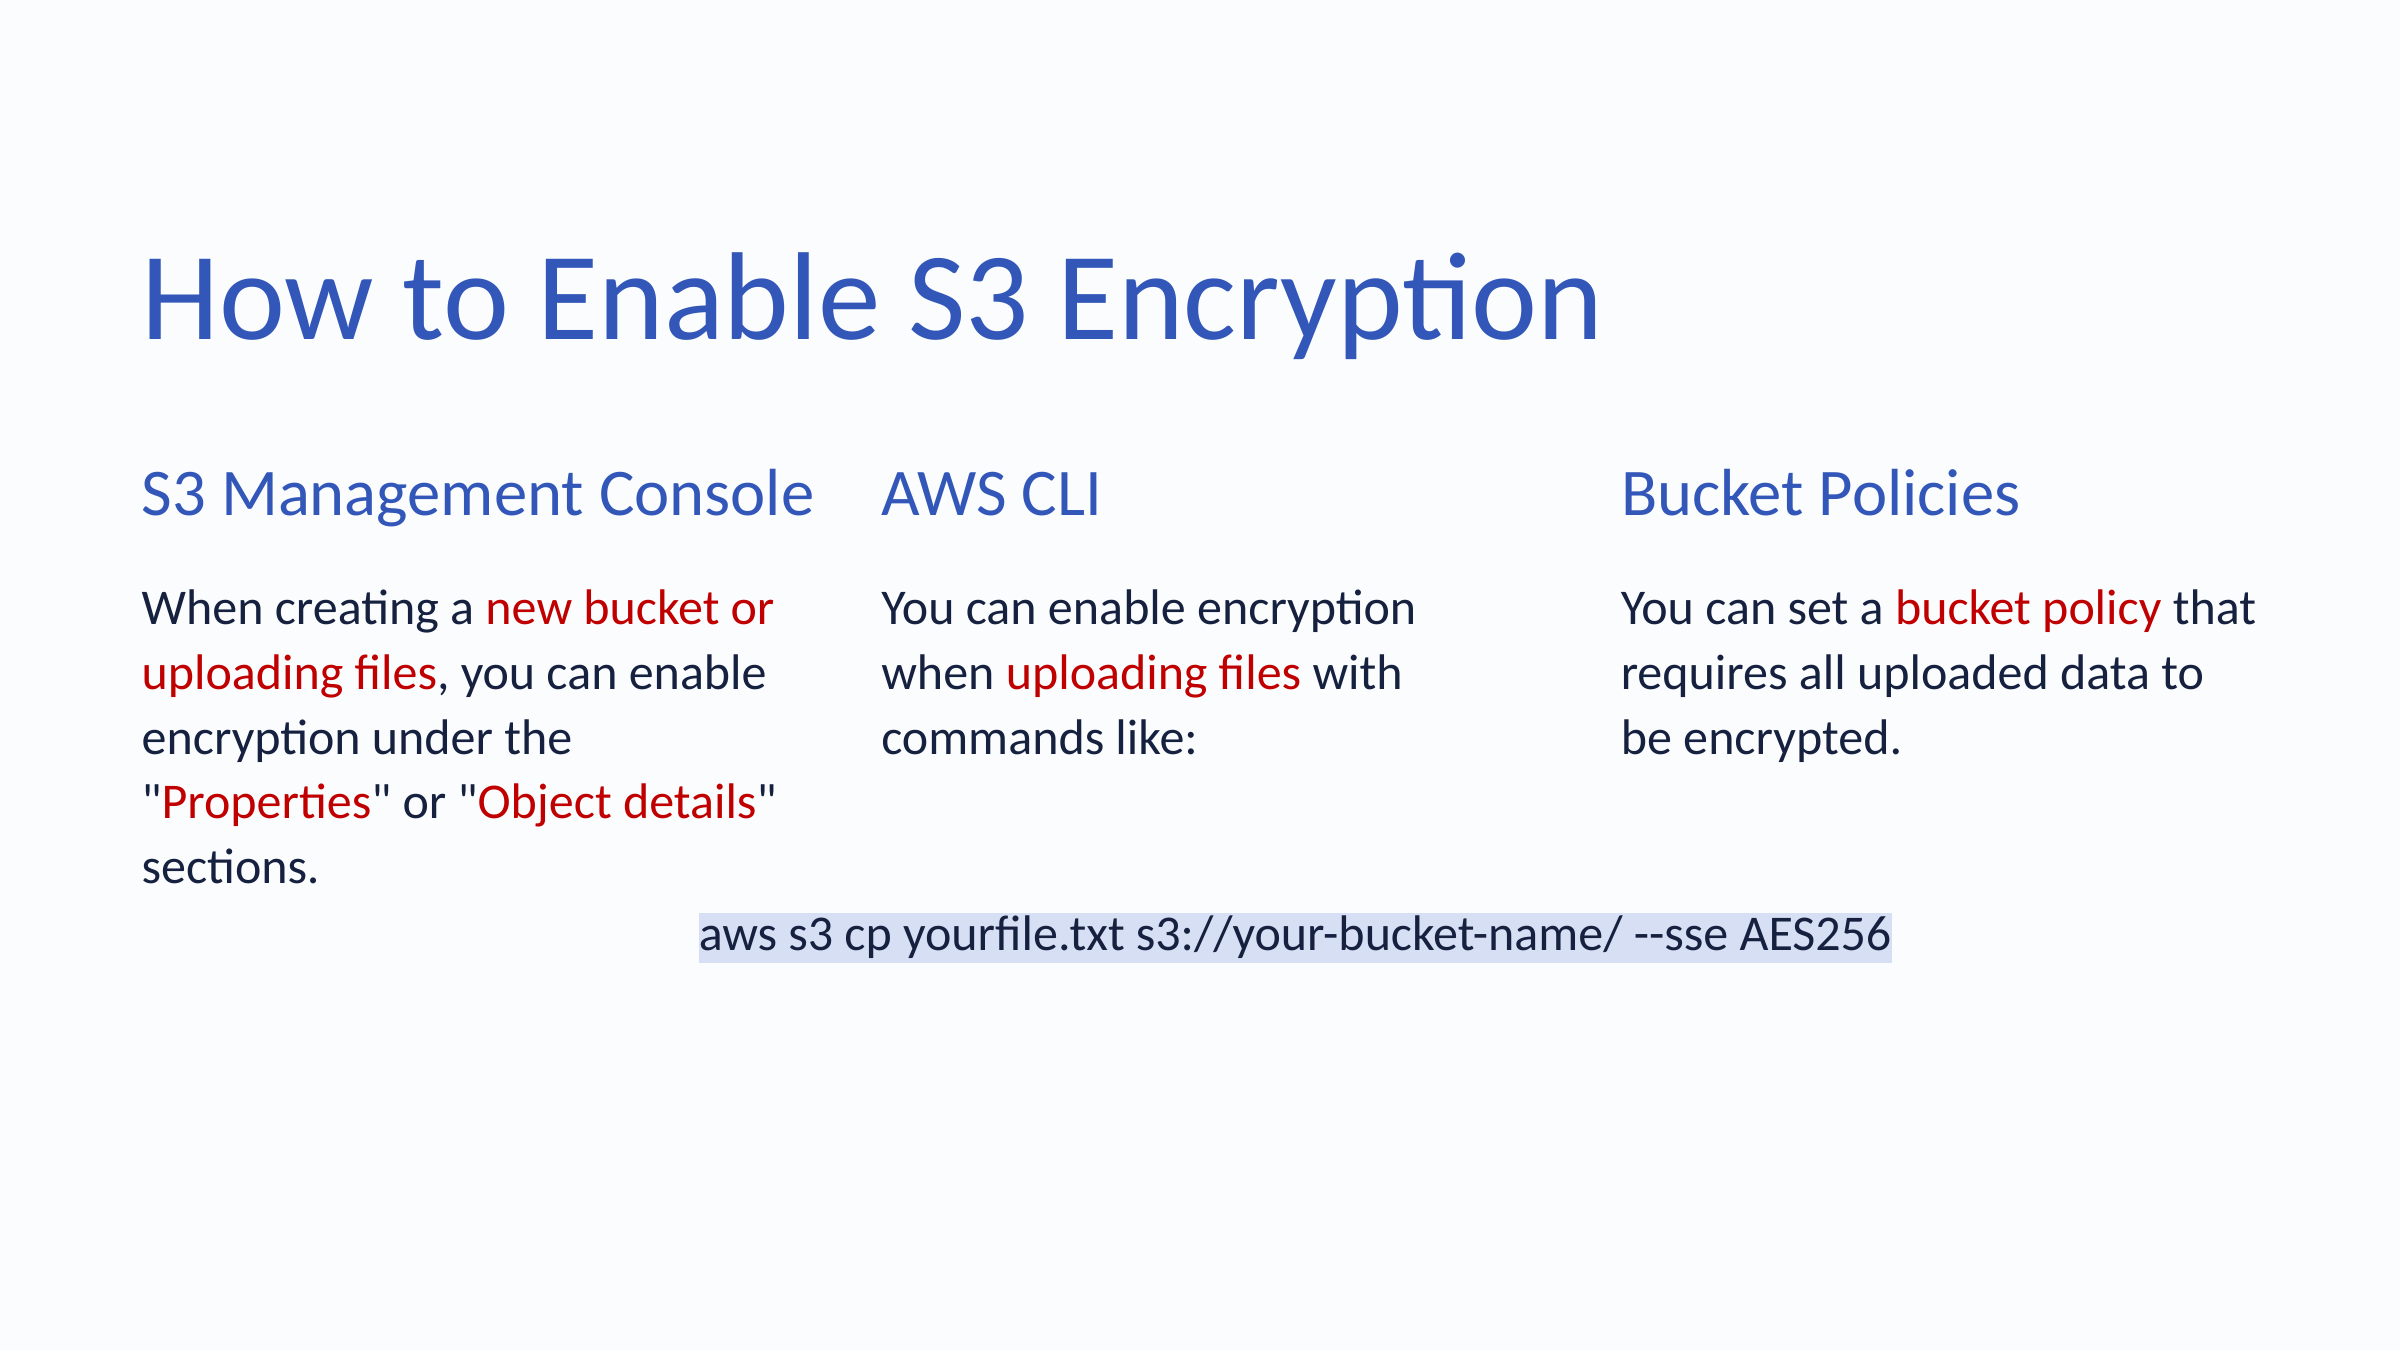

How to Enable S3 Encryption
S3 Management Console
AWS CLI
Bucket Policies
When creating a new bucket or uploading files, you can enable encryption under the "Properties" or "Object details" sections.
You can enable encryption when uploading files with commands like:
You can set a bucket policy that requires all uploaded data to be encrypted.
aws s3 cp yourfile.txt s3://your-bucket-name/ --sse AES256